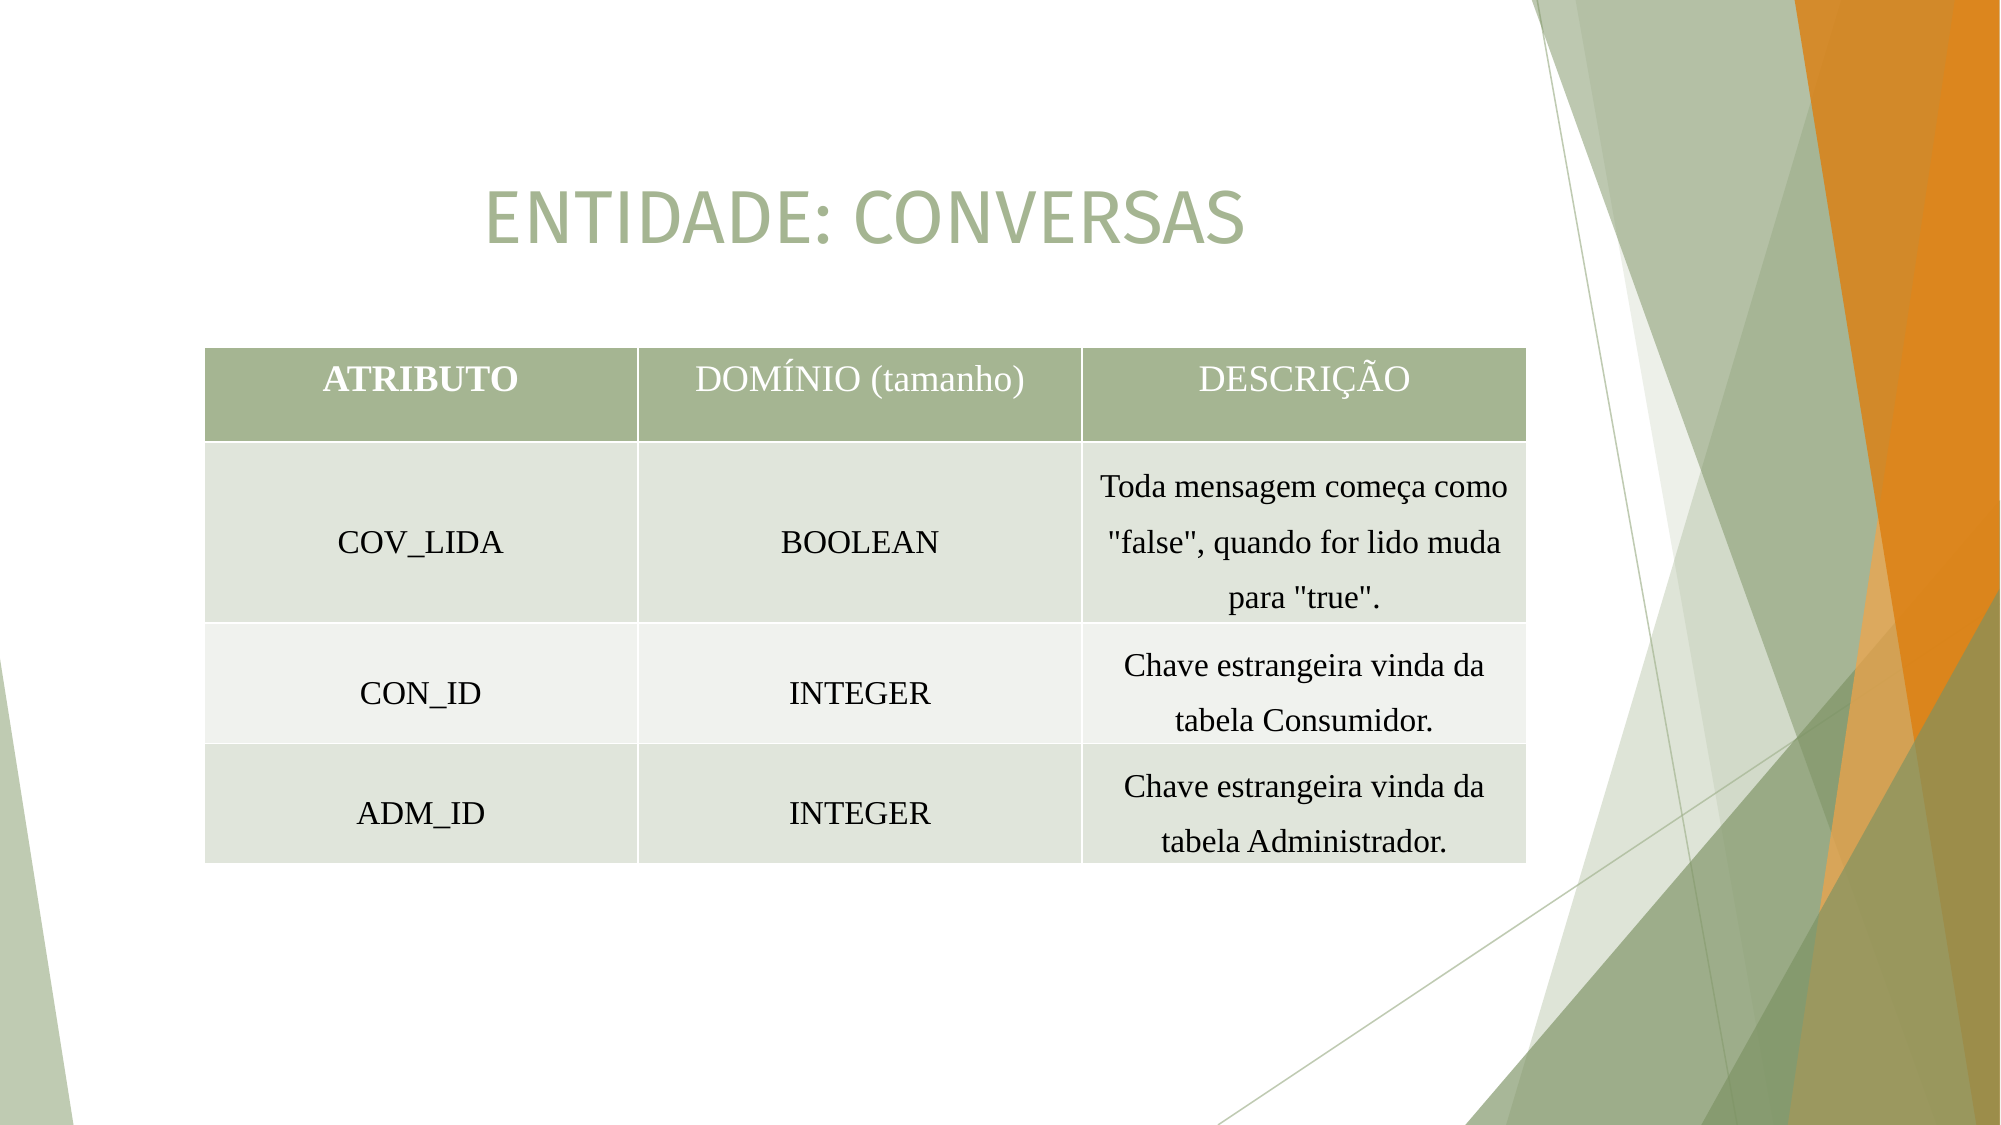

# ENTIDADE: CONVERSAS
| ATRIBUTO | DOMÍNIO (tamanho) | DESCRIÇÃO |
| --- | --- | --- |
| COV\_LIDA | BOOLEAN | Toda mensagem começa como "false", quando for lido muda para "true". |
| CON\_ID | INTEGER | Chave estrangeira vinda da tabela Consumidor. |
| ADM\_ID | INTEGER | Chave estrangeira vinda da tabela Administrador. |